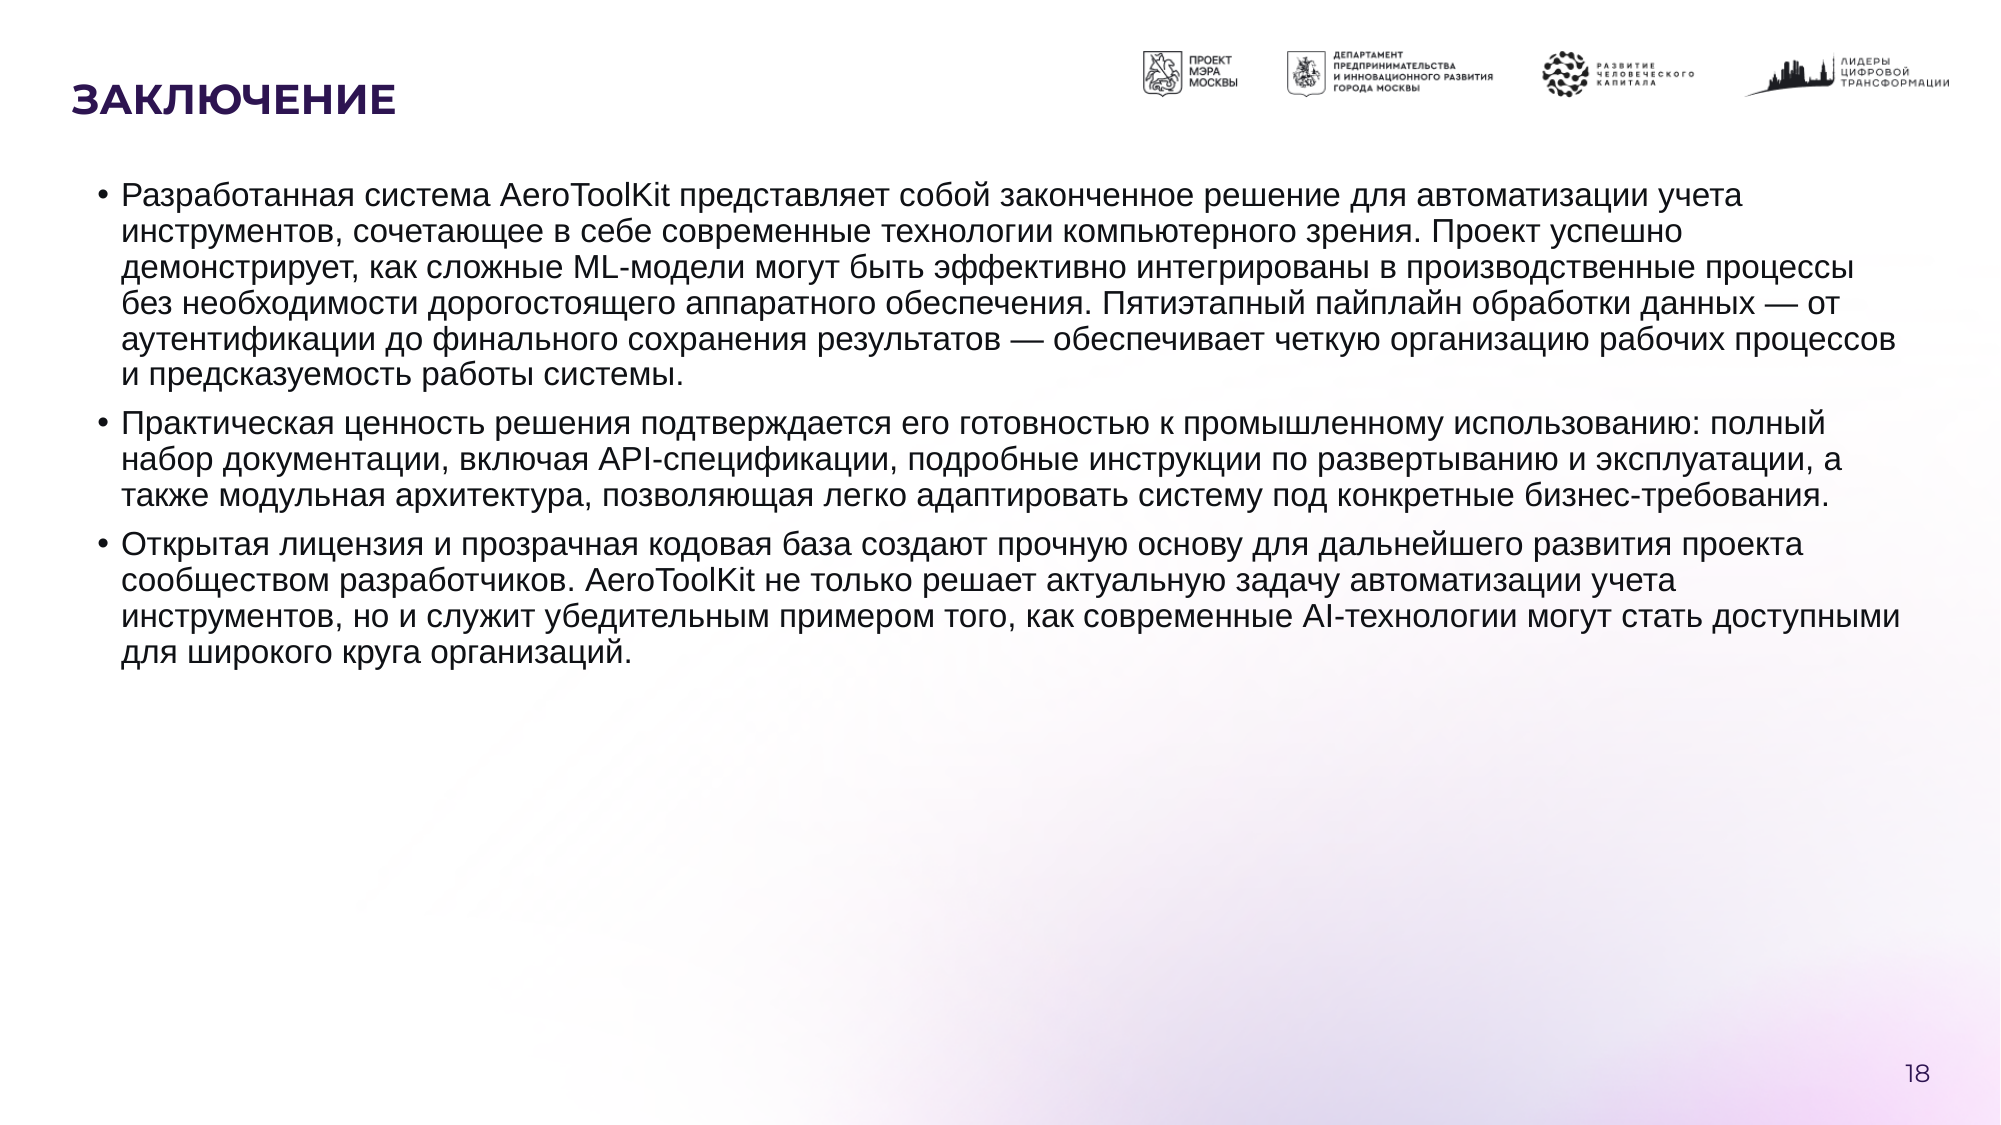

# ЗАКЛЮЧЕНИЕ
Разработанная система AeroToolKit представляет собой законченное решение для автоматизации учета инструментов, сочетающее в себе современные технологии компьютерного зрения. Проект успешно демонстрирует, как сложные ML-модели могут быть эффективно интегрированы в производственные процессы без необходимости дорогостоящего аппаратного обеспечения. Пятиэтапный пайплайн обработки данных — от аутентификации до финального сохранения результатов — обеспечивает четкую организацию рабочих процессов и предсказуемость работы системы.
Практическая ценность решения подтверждается его готовностью к промышленному использованию: полный набор документации, включая API-спецификации, подробные инструкции по развертыванию и эксплуатации, а также модульная архитектура, позволяющая легко адаптировать систему под конкретные бизнес-требования.
Открытая лицензия и прозрачная кодовая база создают прочную основу для дальнейшего развития проекта сообществом разработчиков. AeroToolKit не только решает актуальную задачу автоматизации учета инструментов, но и служит убедительным примером того, как современные AI-технологии могут стать доступными для широкого круга организаций.

18